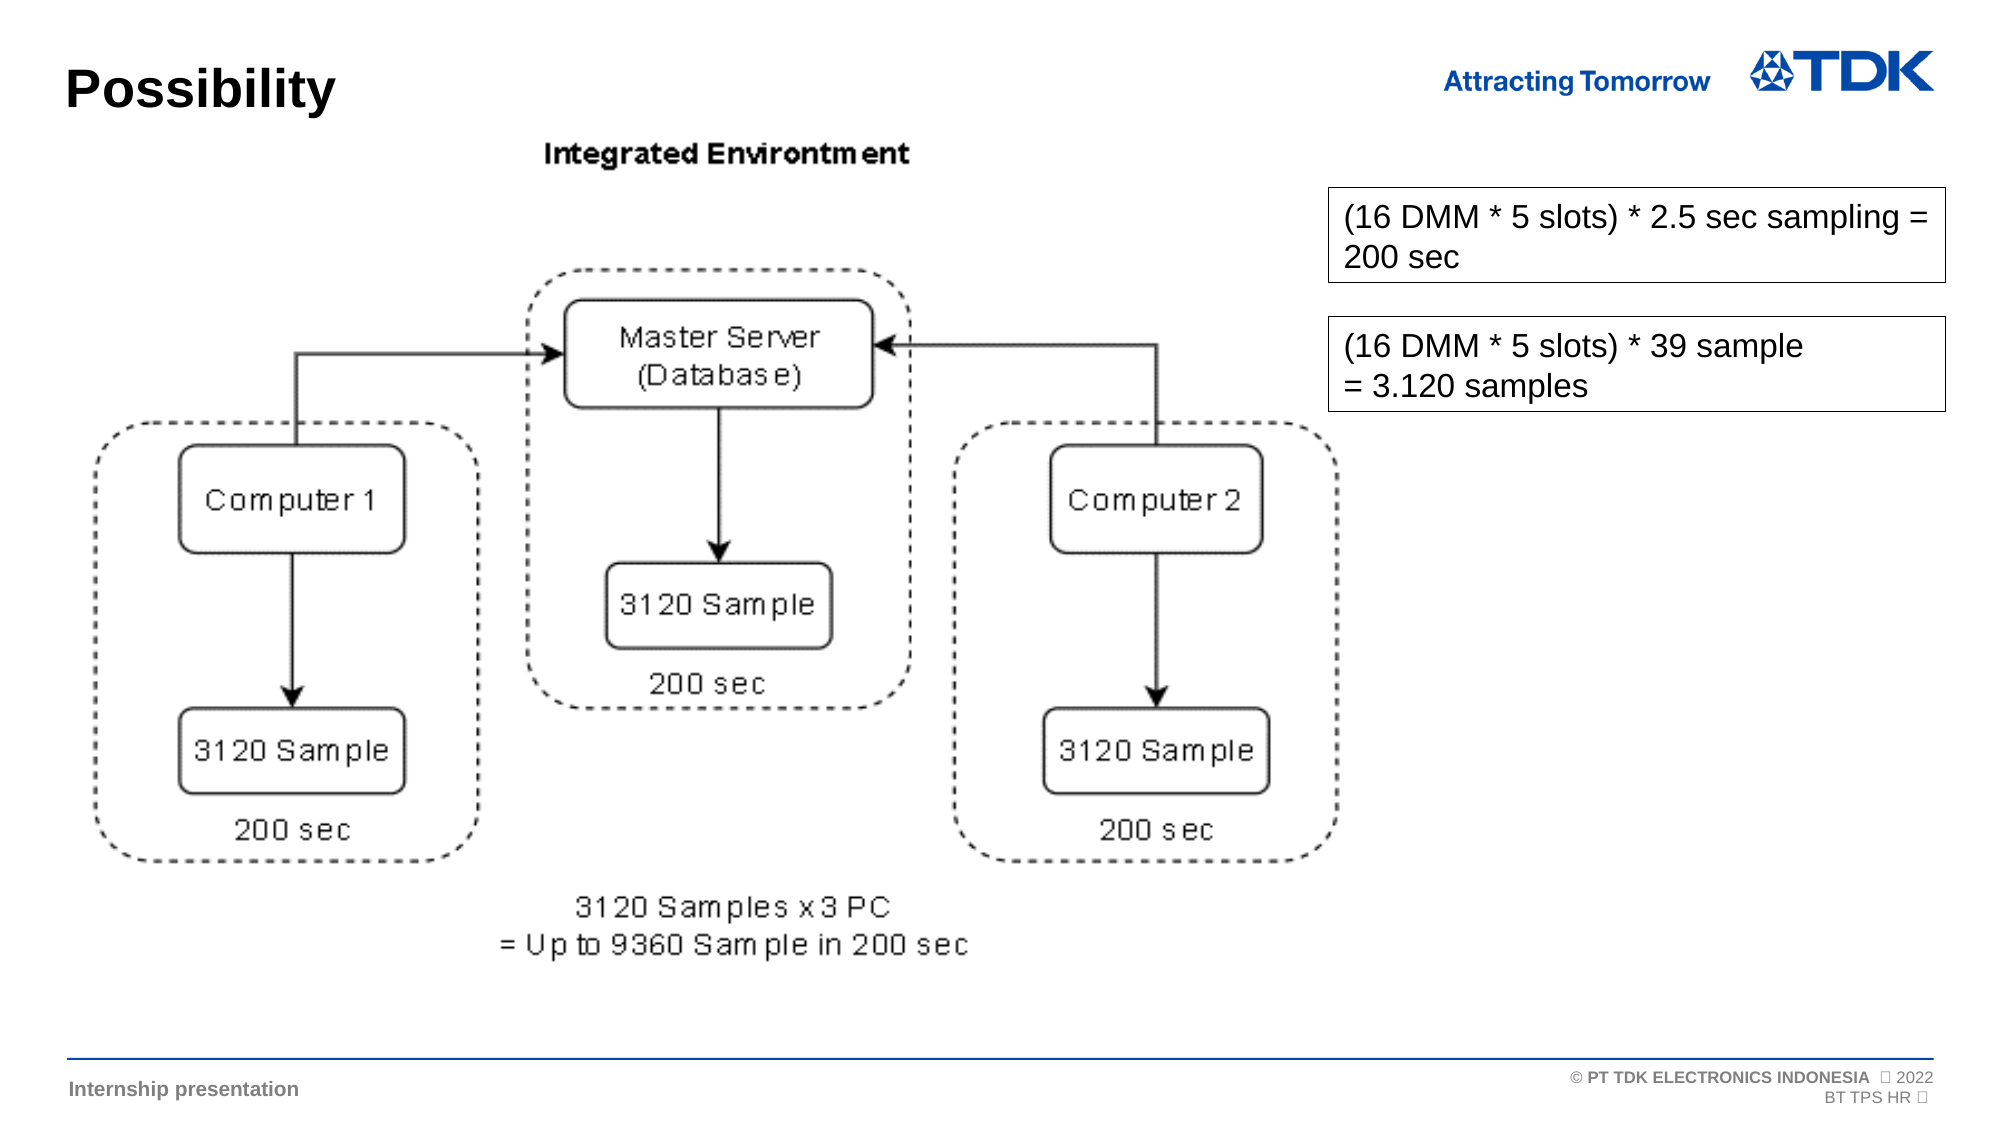

# Possibility

(16 DMM * 5 slots) * 2.5 sec sampling = 200 sec
(16 DMM * 5 slots) * 39 sample
= 3.120 samples